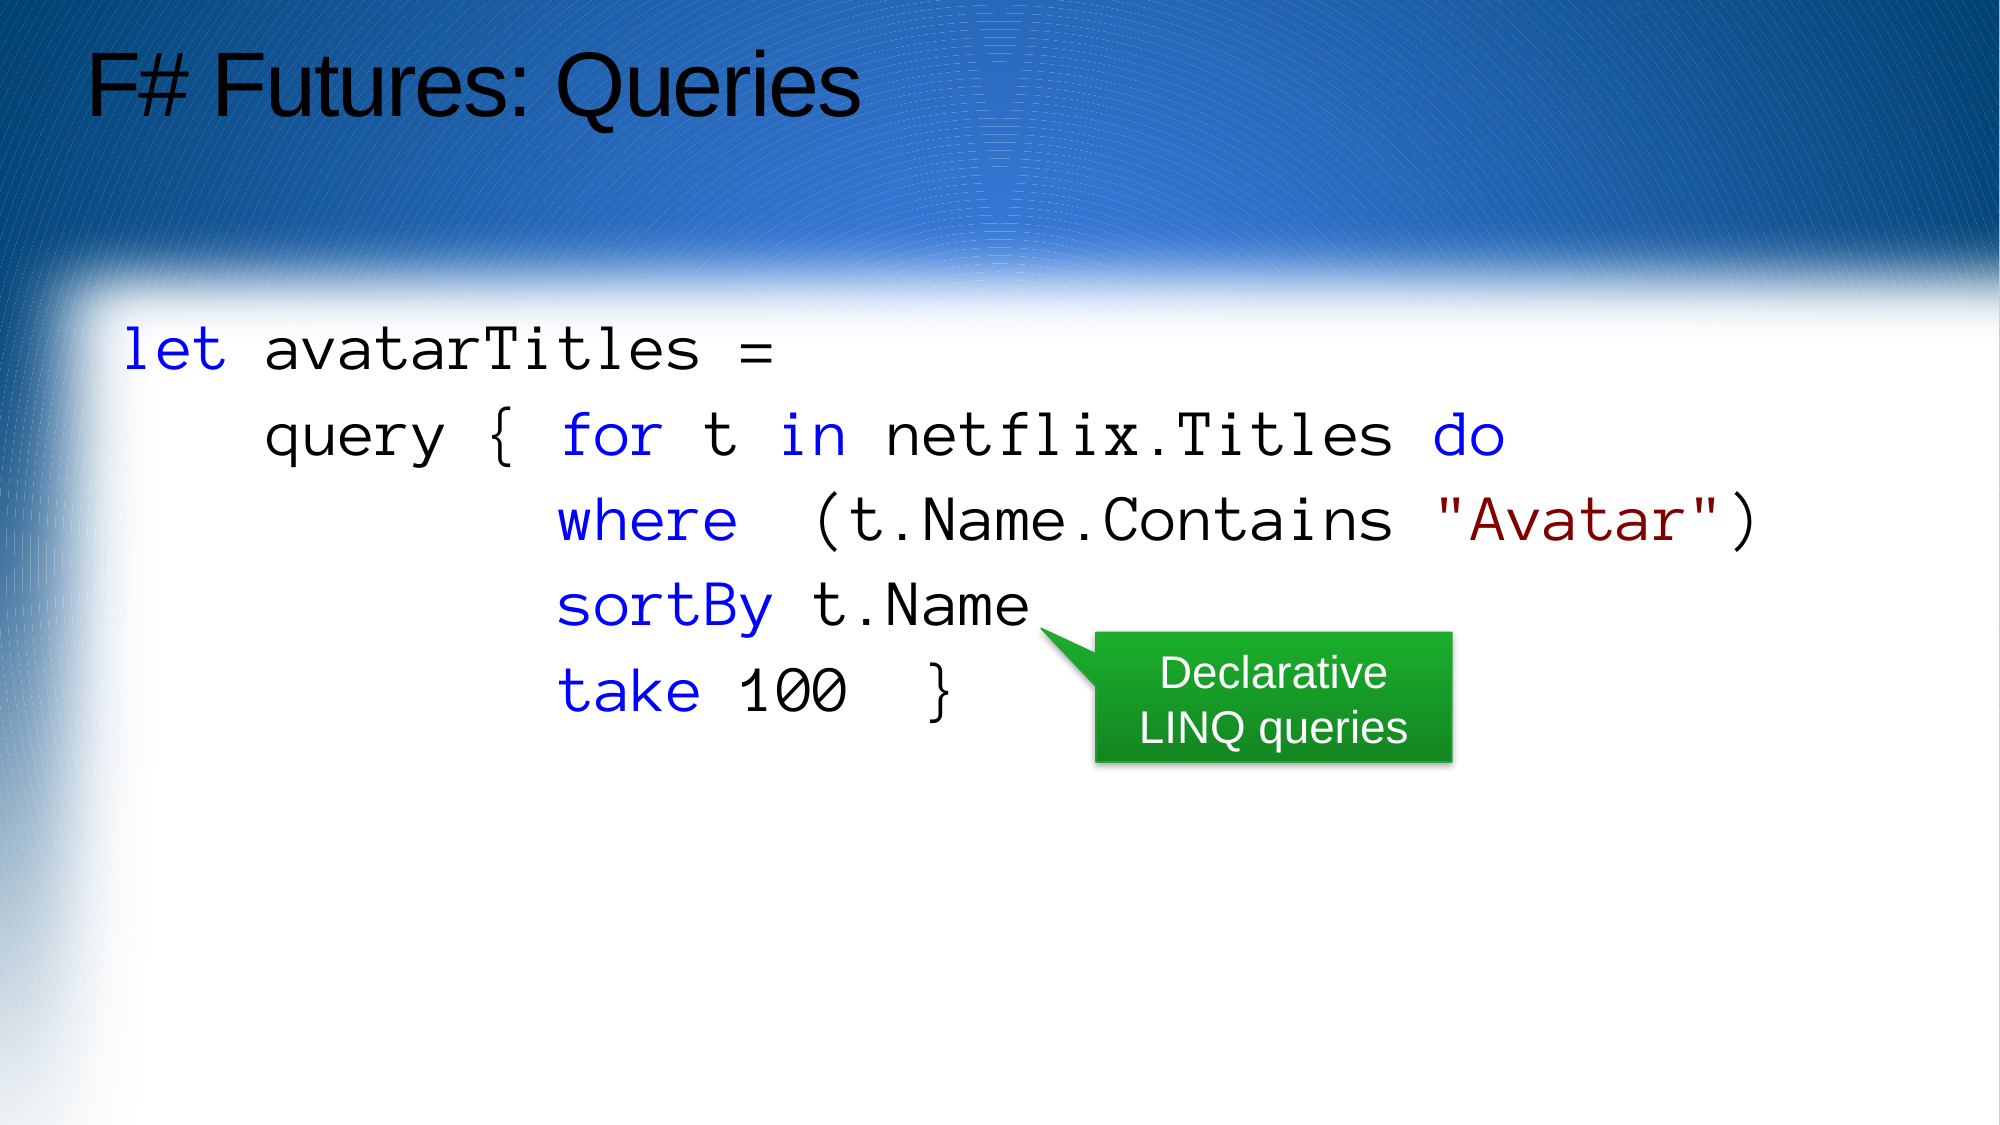

# F# Futures: Queries
 let avatarTitles =
     query { for t in netflix.Titles do
             where  (t.Name.Contains "Avatar")
             sortBy t.Name
             take 100  }

Declarative LINQ queries